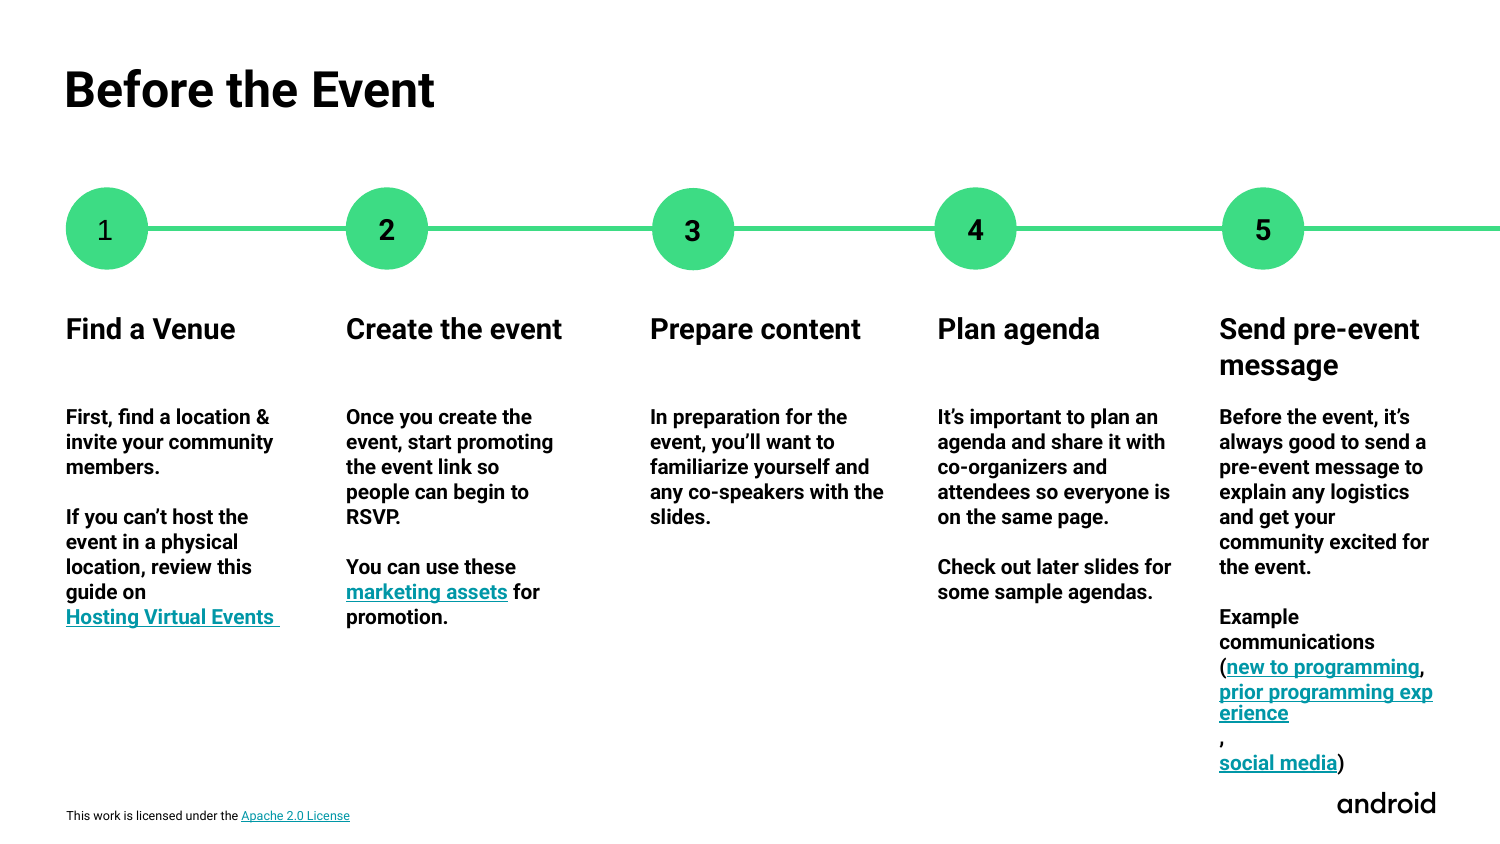

Before the Event
# 1

2
4
5
3
Find a Venue
Create the event
Prepare content
Plan agenda
Send pre-event message
First, find a location &
invite your community members.

If you can’t host the event in a physical location, review this guide on Hosting Virtual Events
In preparation for the event, you’ll want to familiarize yourself and any co-speakers with the slides.
Before the event, it’s always good to send a pre-event message to explain any logistics and get your community excited for the event.

Example communications
(new to programming, prior programming experience,
social media)

Once you create the event, start promoting the event link so people can begin to RSVP.

You can use these marketing assets for promotion.

It’s important to plan an agenda and share it with co-organizers and attendees so everyone is on the same page.

Check out later slides for some sample agendas.